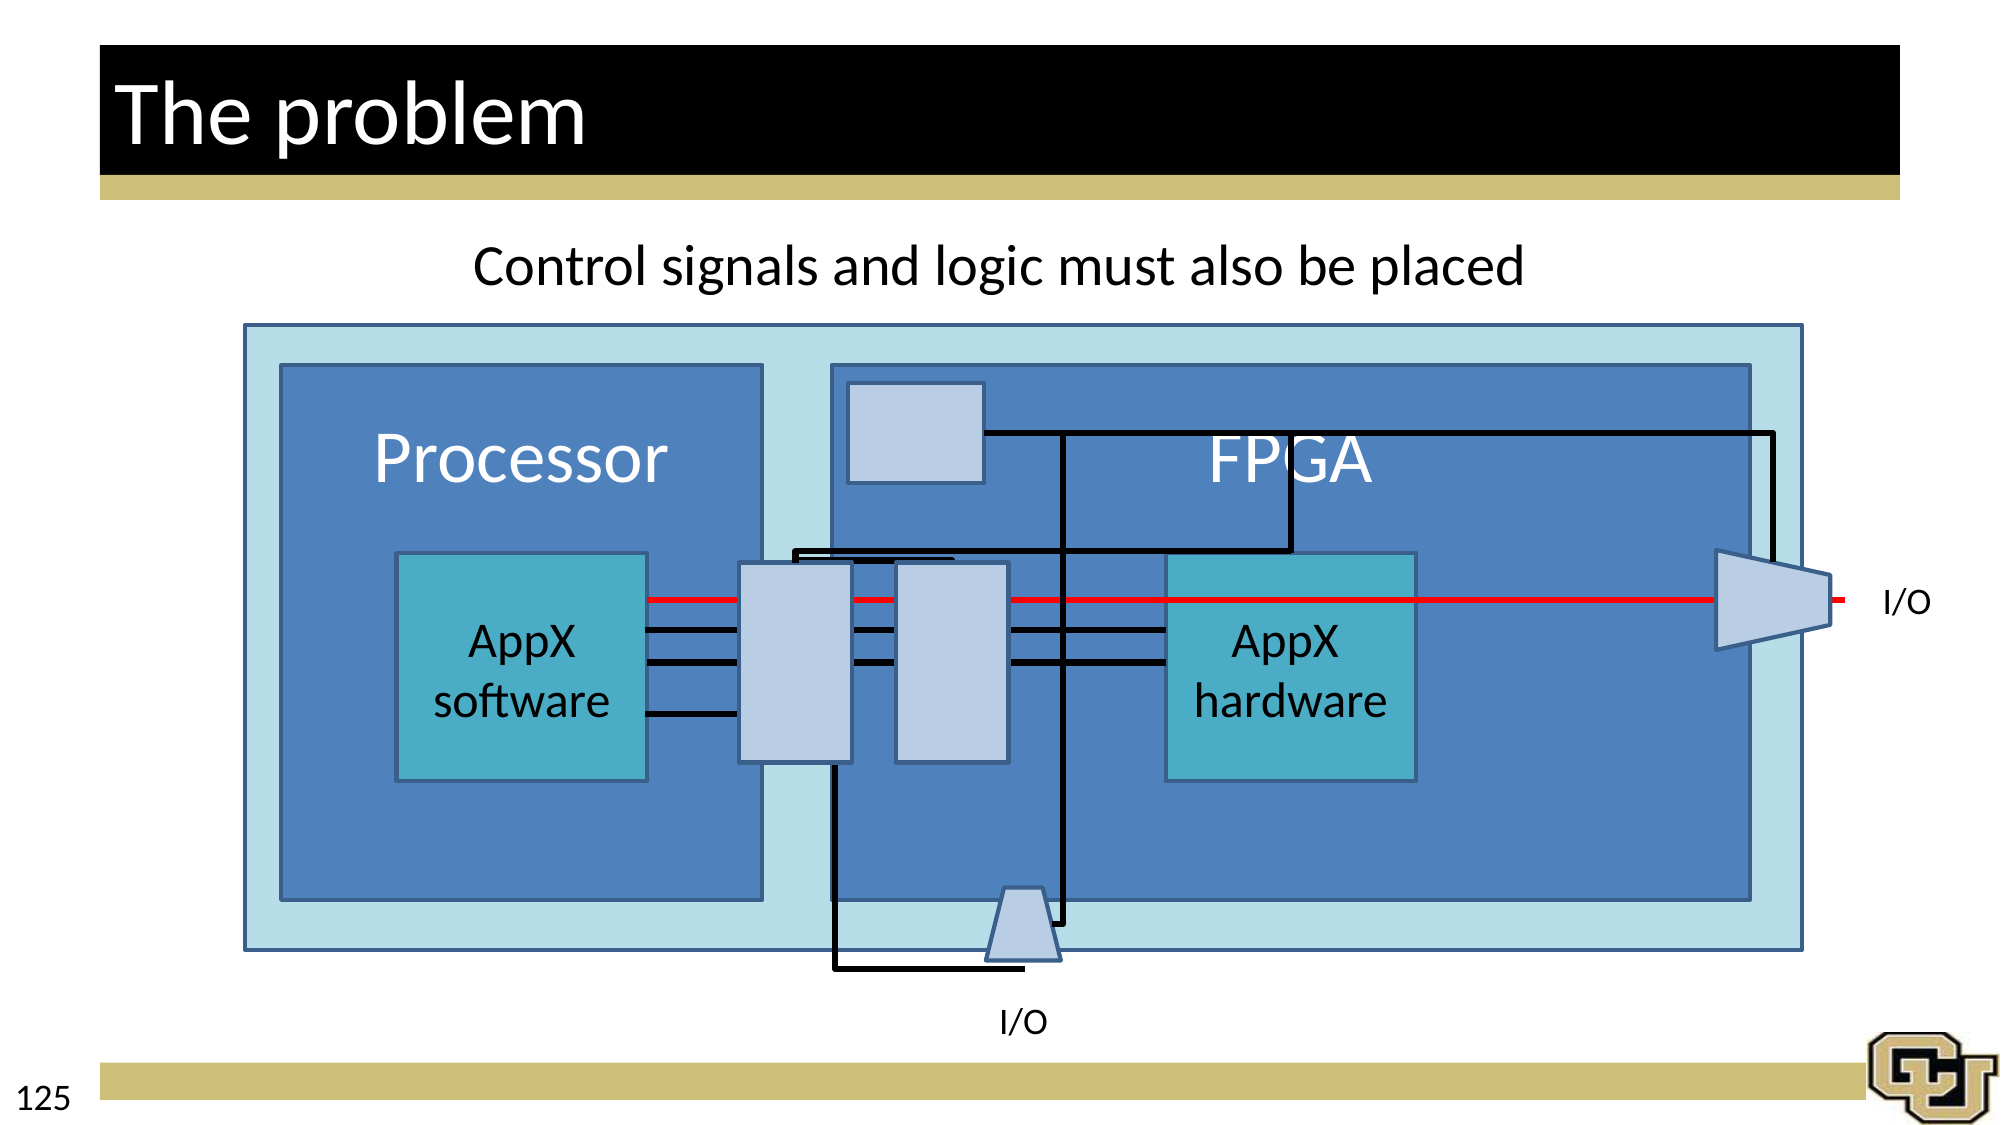

# The problem
Control signals and logic must also be placed

FPGA

Processor

AppX
software
AppX
hardware

I/O

I/O
125